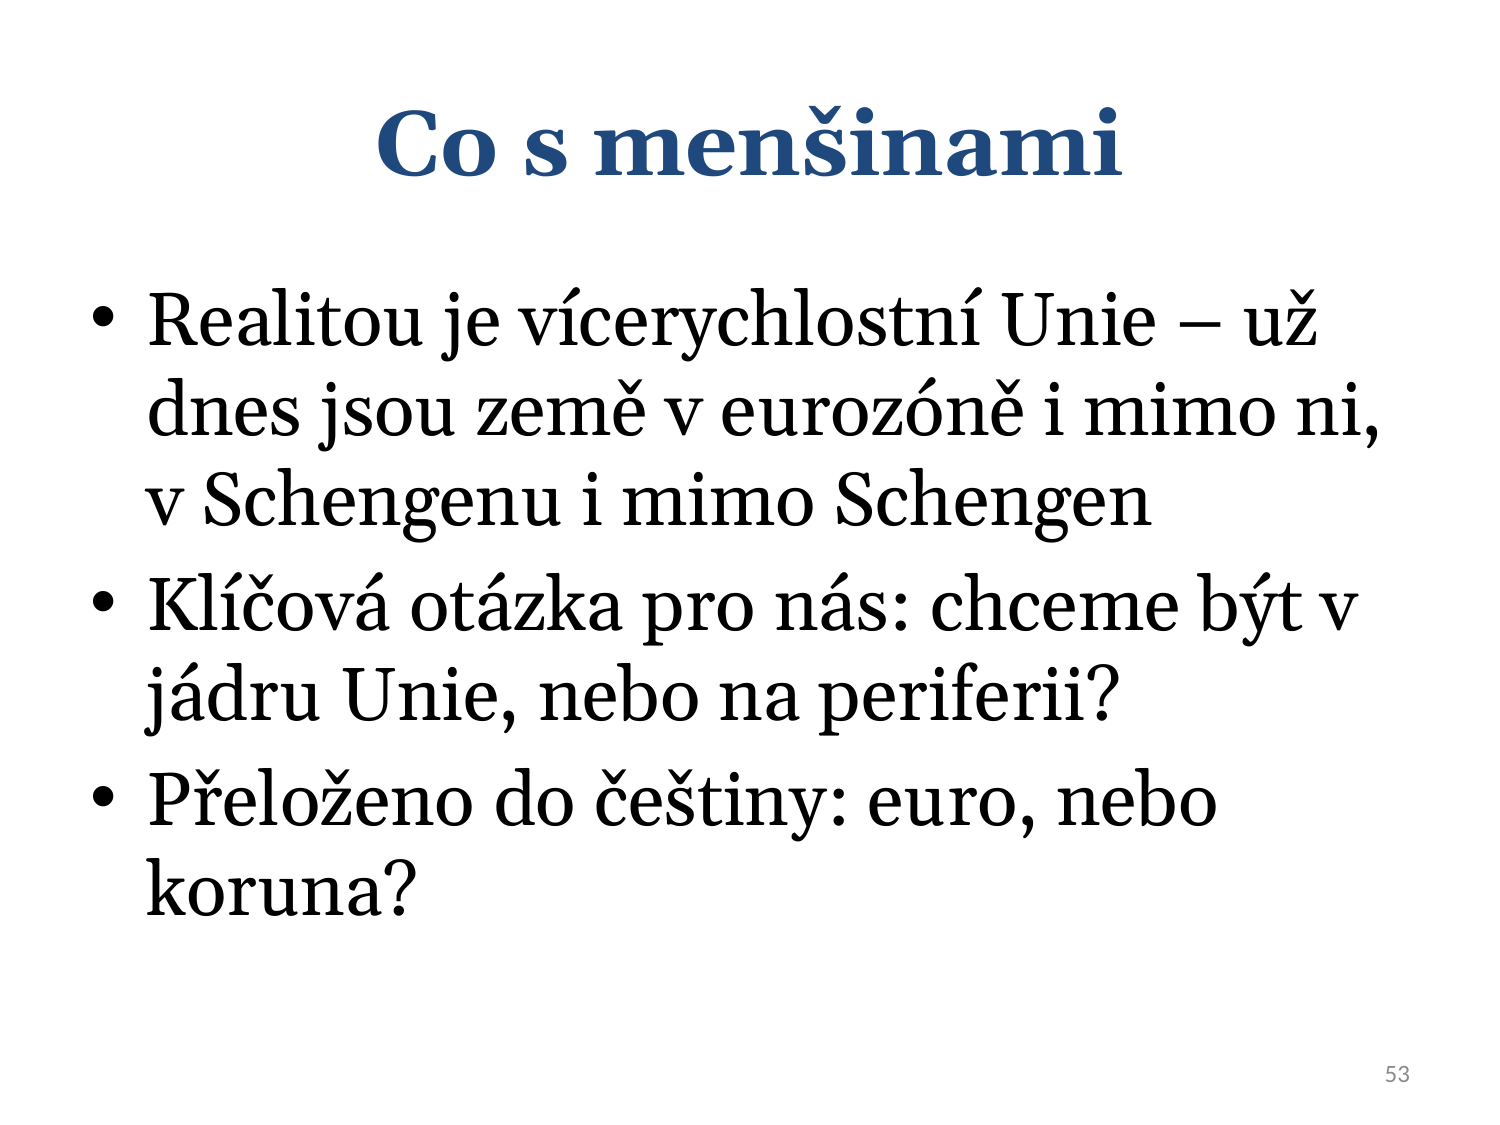

# Co s menšinami
Realitou je vícerychlostní Unie – už dnes jsou země v eurozóně i mimo ni, v Schengenu i mimo Schengen
Klíčová otázka pro nás: chceme být v jádru Unie, nebo na periferii?
Přeloženo do češtiny: euro, nebo koruna?
53